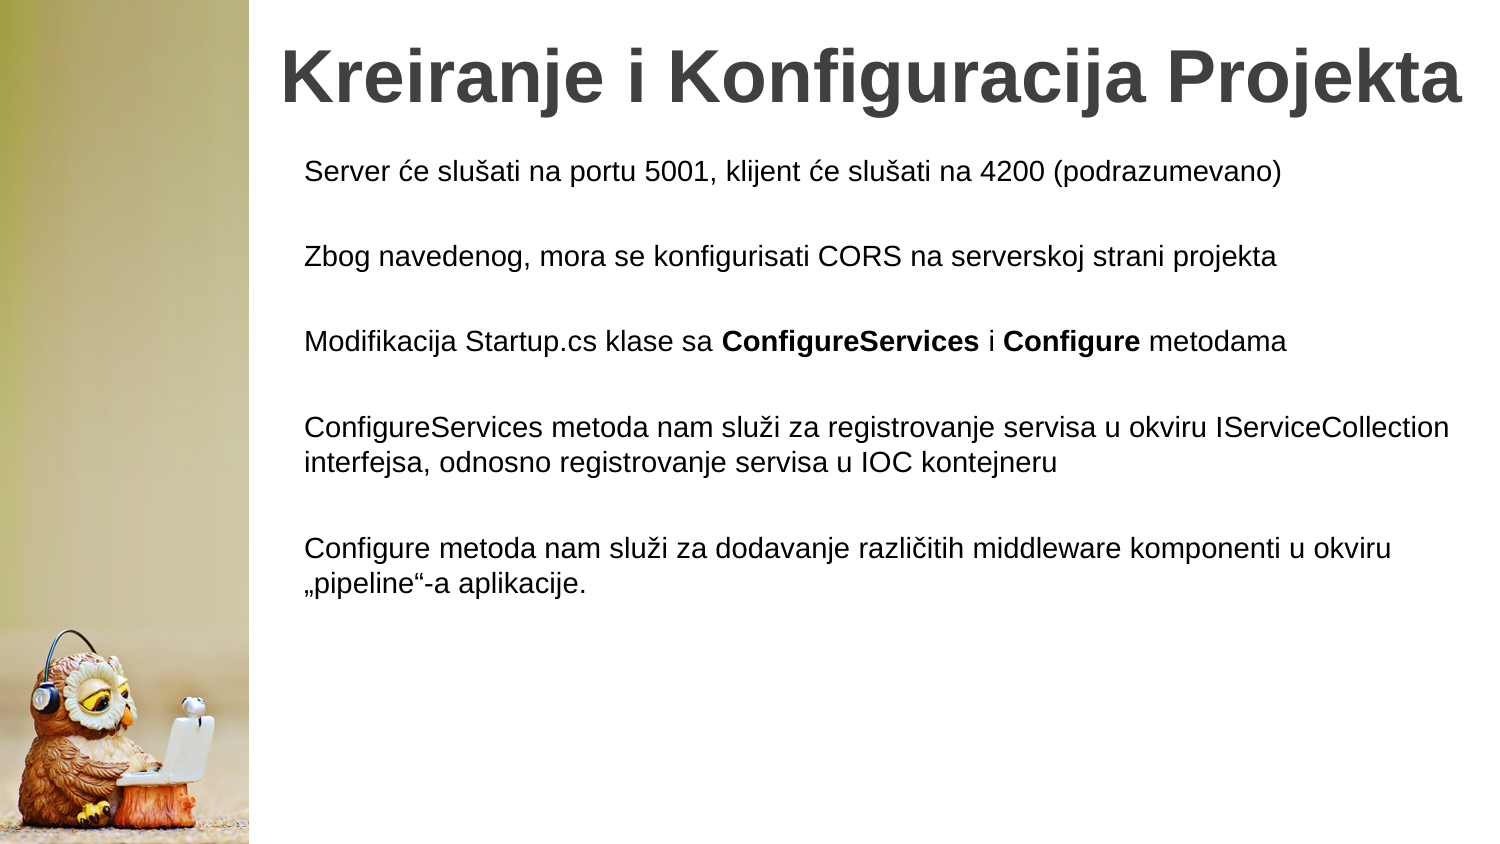

# Kreiranje i Konfiguracija Projekta
Server će slušati na portu 5001, klijent će slušati na 4200 (podrazumevano)
Zbog navedenog, mora se konfigurisati CORS na serverskoj strani projekta
Modifikacija Startup.cs klase sa ConfigureServices i Configure metodama
ConfigureServices metoda nam služi za registrovanje servisa u okviru IServiceCollection interfejsa, odnosno registrovanje servisa u IOC kontejneru
Configure metoda nam služi za dodavanje različitih middleware komponenti u okviru        „pipeline“-a aplikacije.